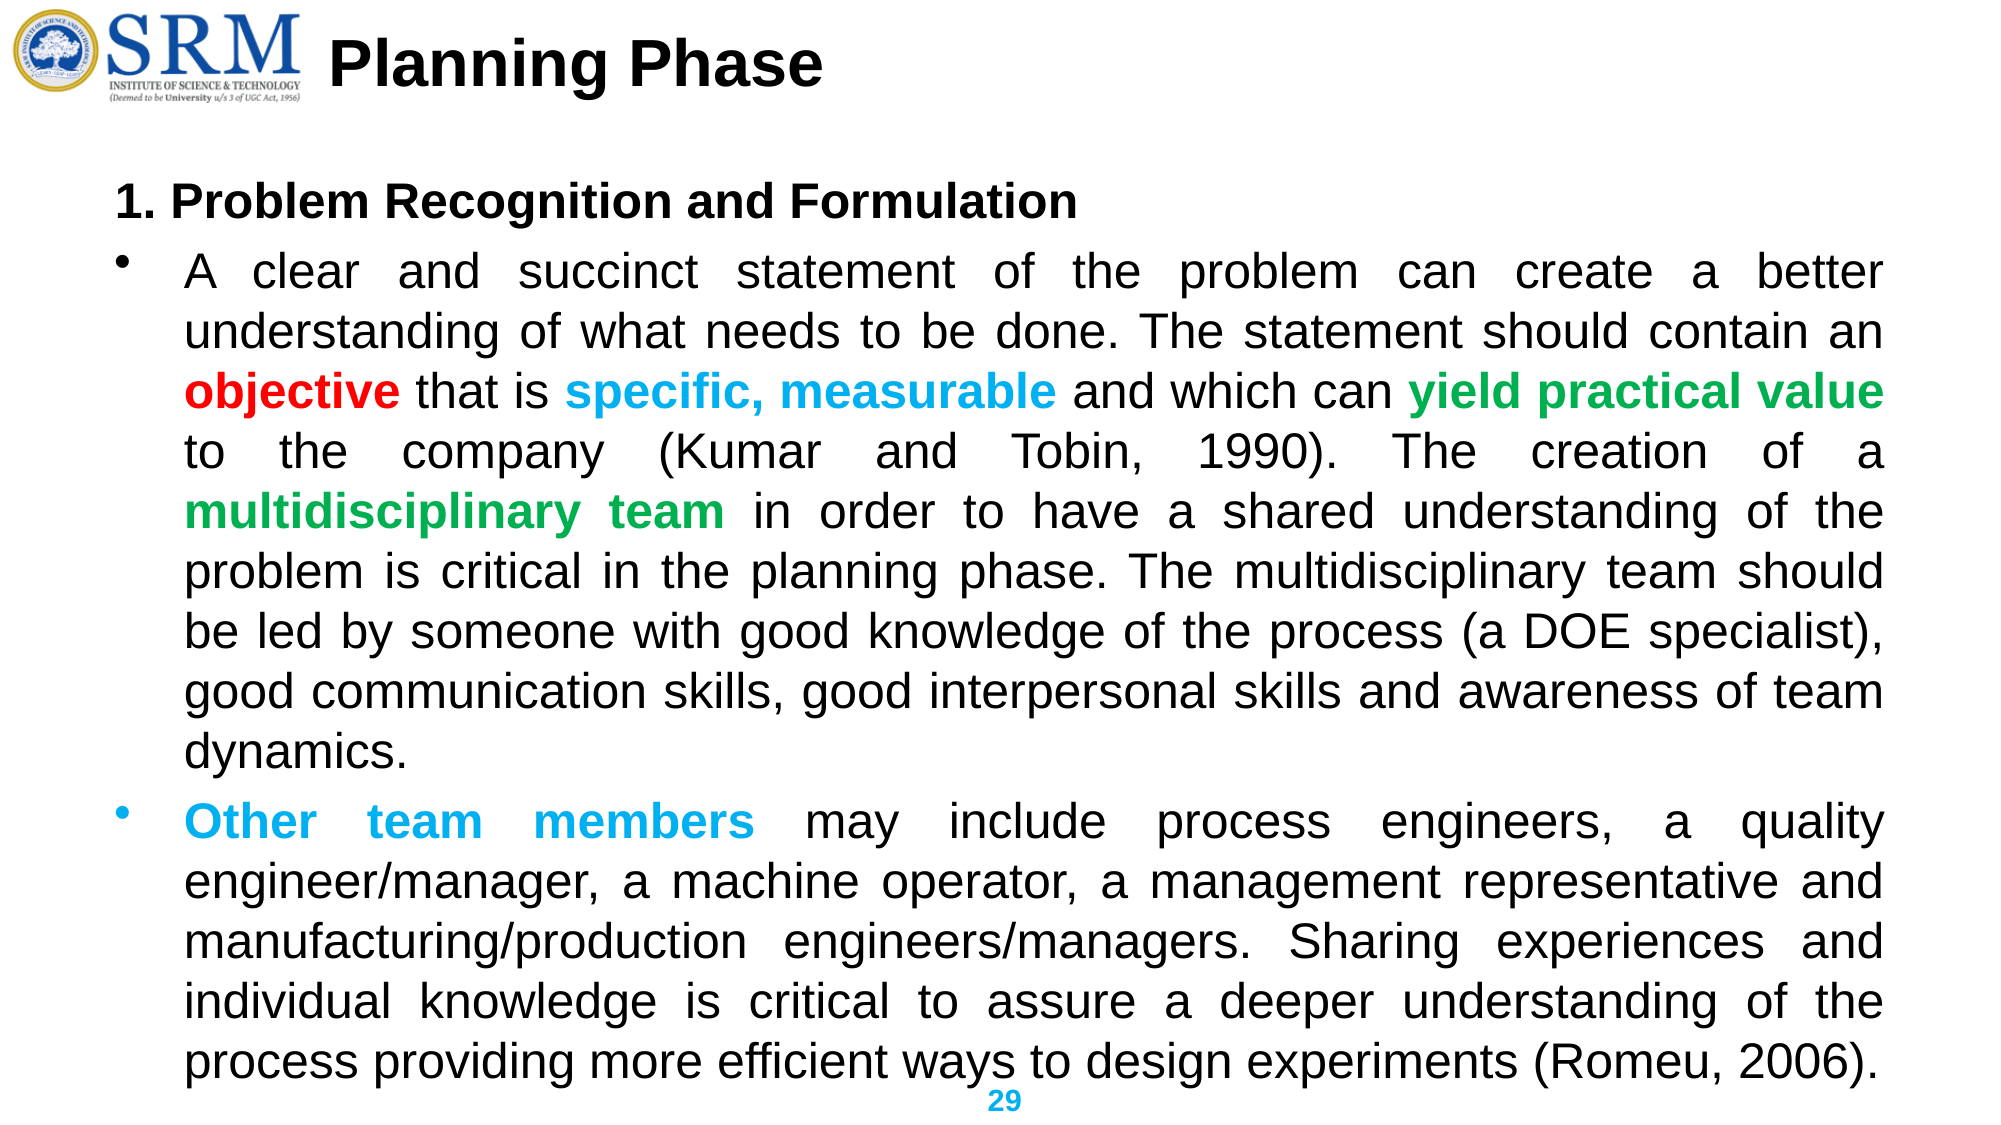

# Planning Phase
1. Problem Recognition and Formulation
A clear and succinct statement of the problem can create a better understanding of what needs to be done. The statement should contain an objective that is specific, measurable and which can yield practical value to the company (Kumar and Tobin, 1990). The creation of a multidisciplinary team in order to have a shared understanding of the problem is critical in the planning phase. The multidisciplinary team should be led by someone with good knowledge of the process (a DOE specialist), good communication skills, good interpersonal skills and awareness of team dynamics.
Other team members may include process engineers, a quality engineer/manager, a machine operator, a management representative and manufacturing/production engineers/managers. Sharing experiences and individual knowledge is critical to assure a deeper understanding of the process providing more efficient ways to design experiments (Romeu, 2006).
29